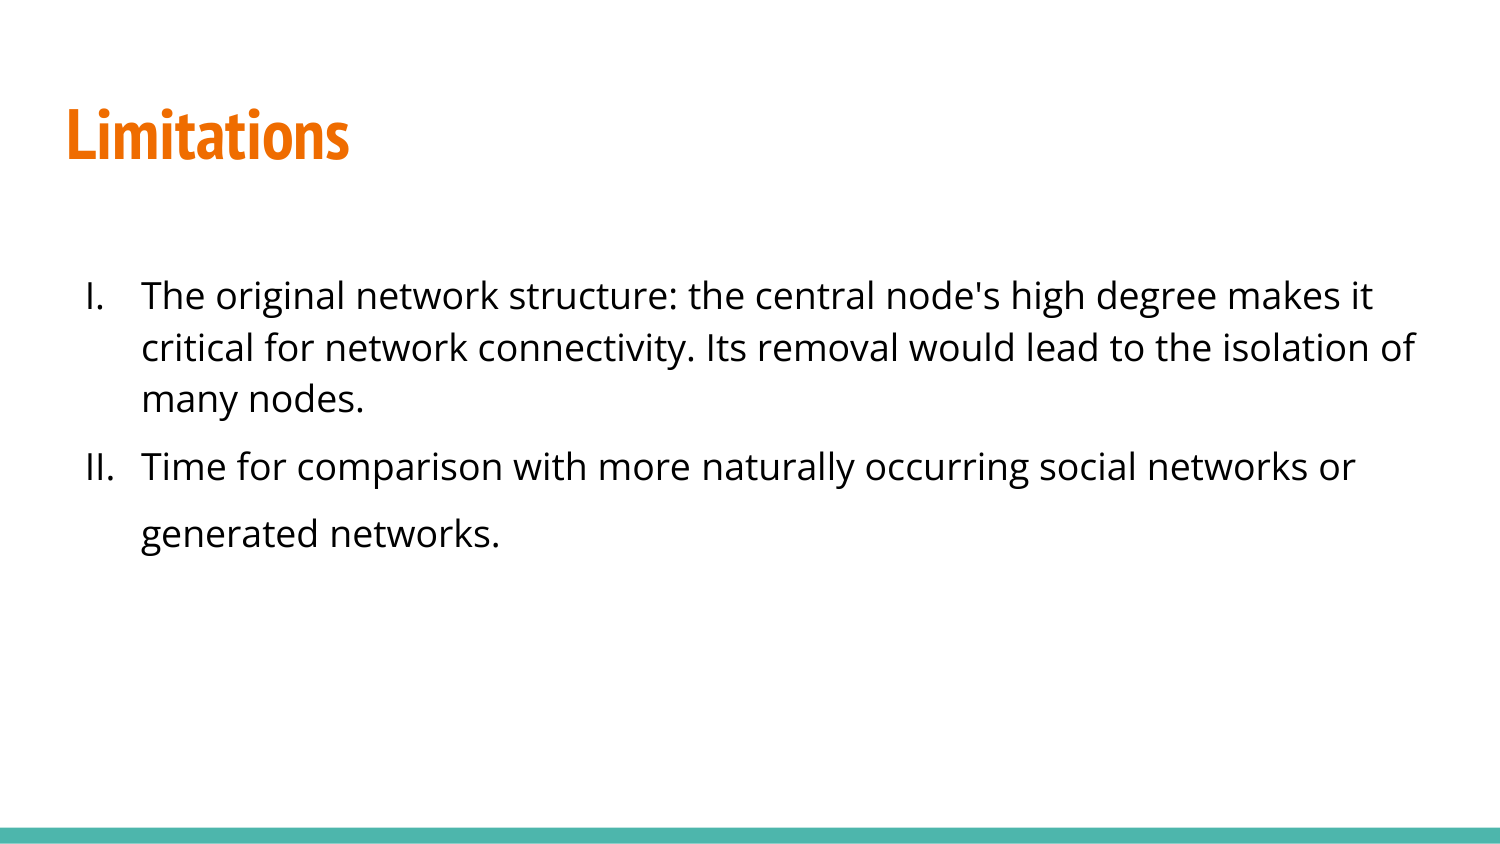

# Limitations
The original network structure: the central node's high degree makes it critical for network connectivity. Its removal would lead to the isolation of many nodes.
Time for comparison with more naturally occurring social networks or generated networks.